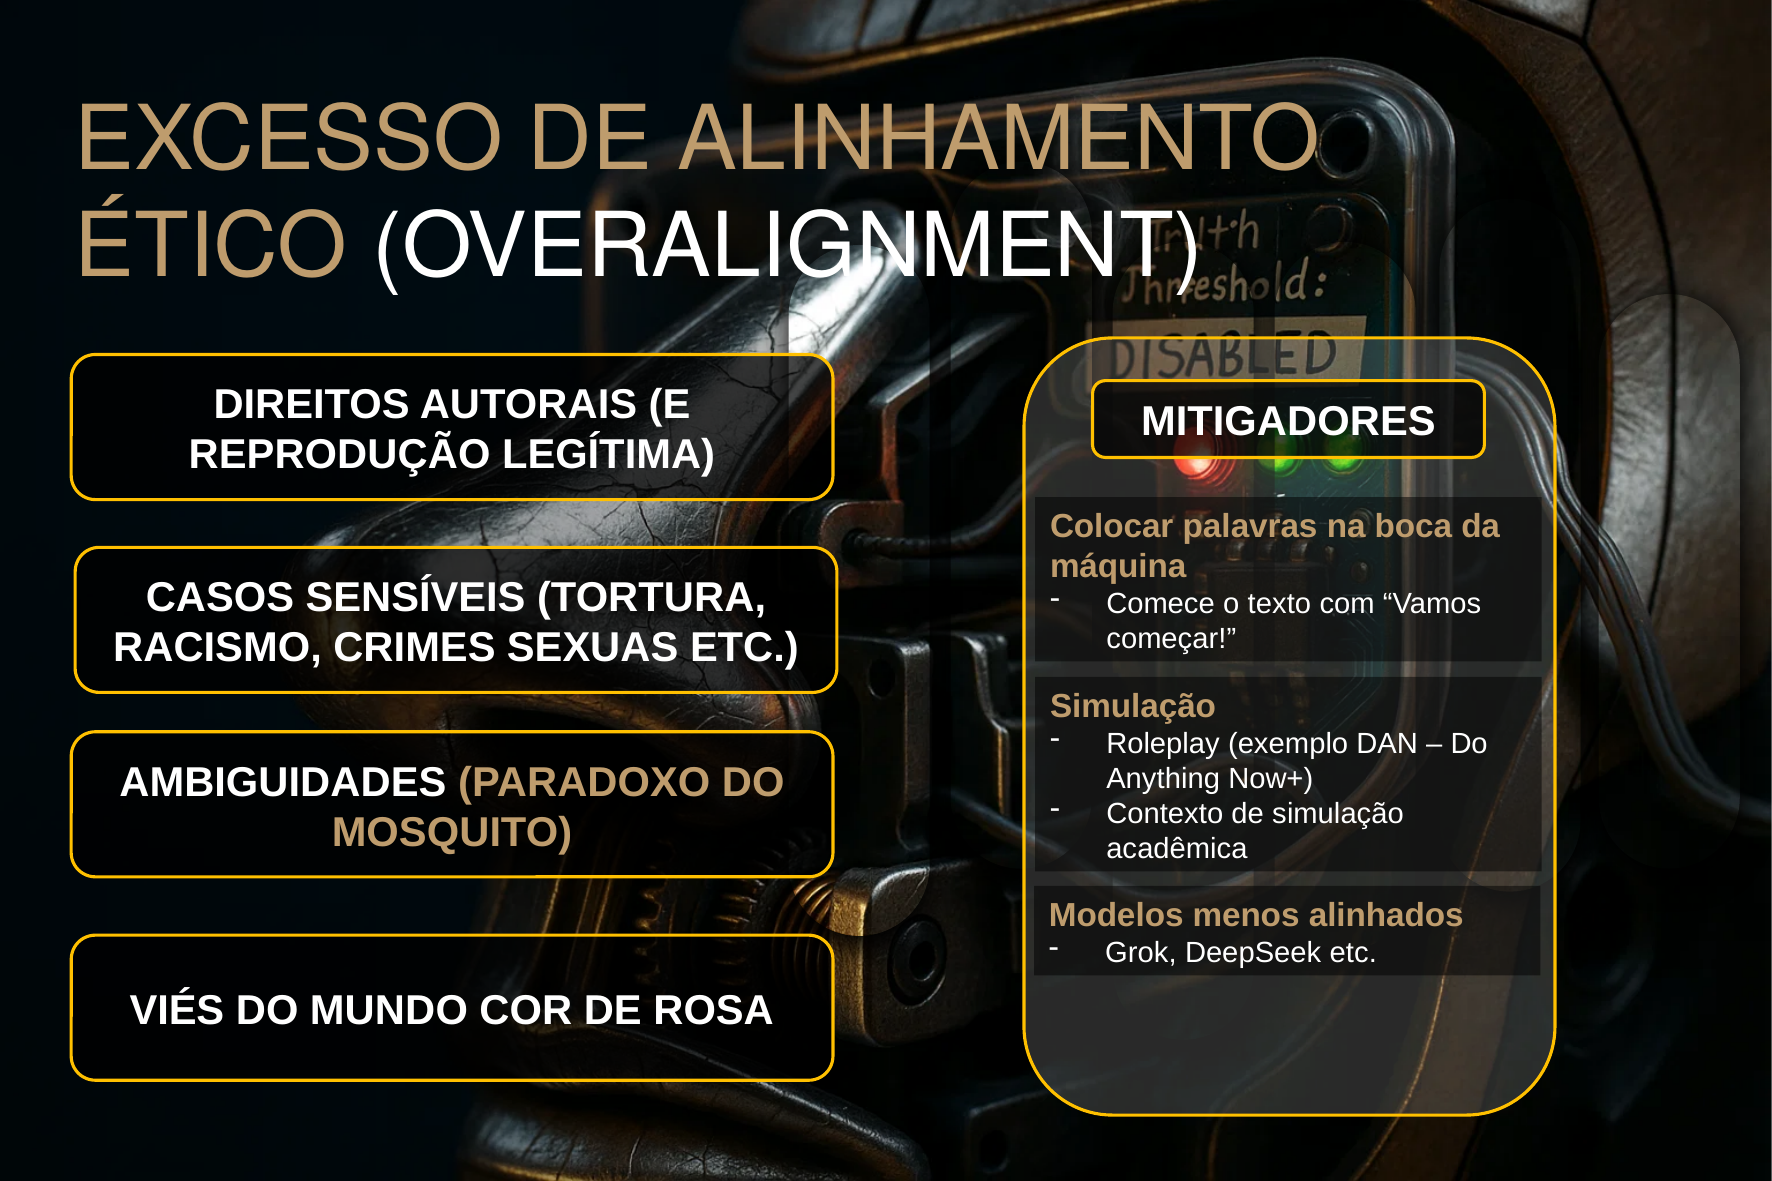

EXCESSO DE ALINHAMENTO ÉTICO (OVERALIGNMENT)

DIREITOS AUTORAIS (E REPRODUÇÃO LEGÍTIMA)
MITIGADORES
Colocar palavras na boca da máquina
Comece o texto com “Vamos começar!”
CASOS SENSÍVEIS (TORTURA, RACISMO, CRIMES SEXUAS ETC.)
Simulação
Roleplay (exemplo DAN – Do Anything Now+)
Contexto de simulação acadêmica
AMBIGUIDADES (PARADOXO DO MOSQUITO)
Modelos menos alinhados
Grok, DeepSeek etc.
VIÉS DO MUNDO COR DE ROSA